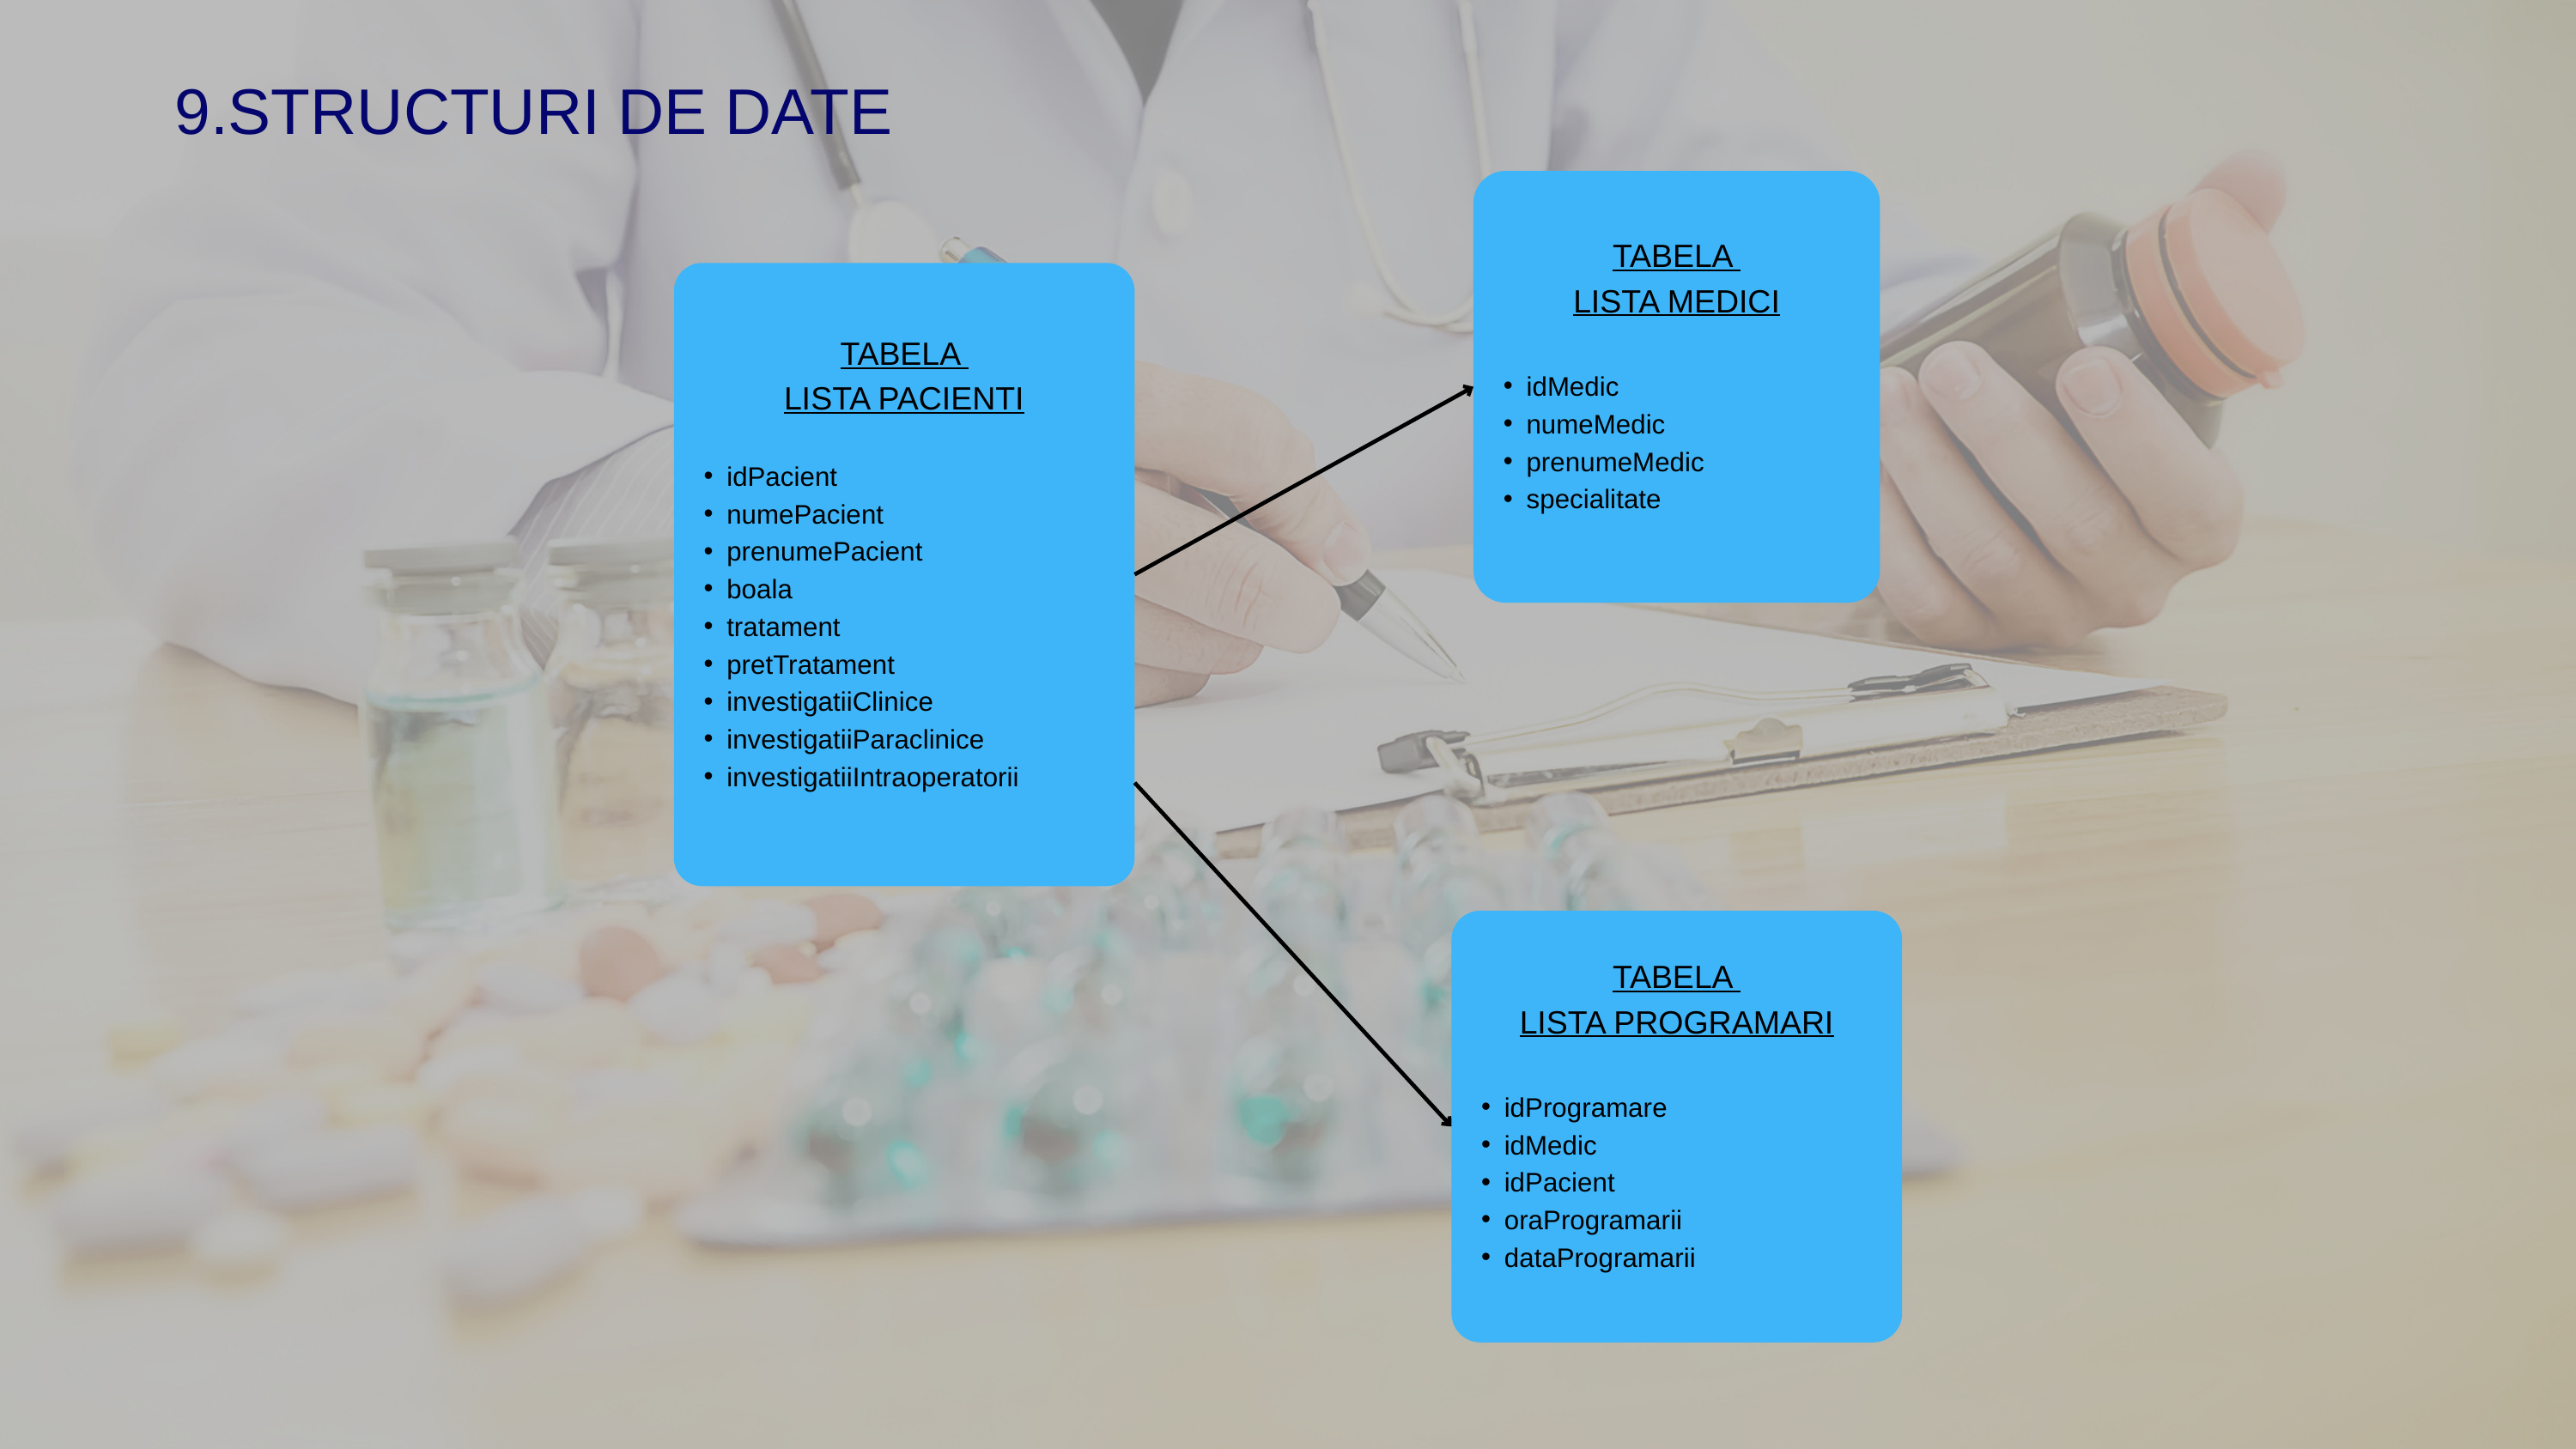

9.STRUCTURI DE DATE

TABELA
LISTA MEDICI

idMedic
numeMedic
prenumeMedic
specialitate

TABELA
LISTA PACIENTI

idPacient
numePacient
prenumePacient
boala
tratament
pretTratament
investigatiiClinice
investigatiiParaclinice
investigatiiIntraoperatorii

TABELA
LISTA PROGRAMARI

idProgramare
idMedic
idPacient
oraProgramarii
dataProgramarii